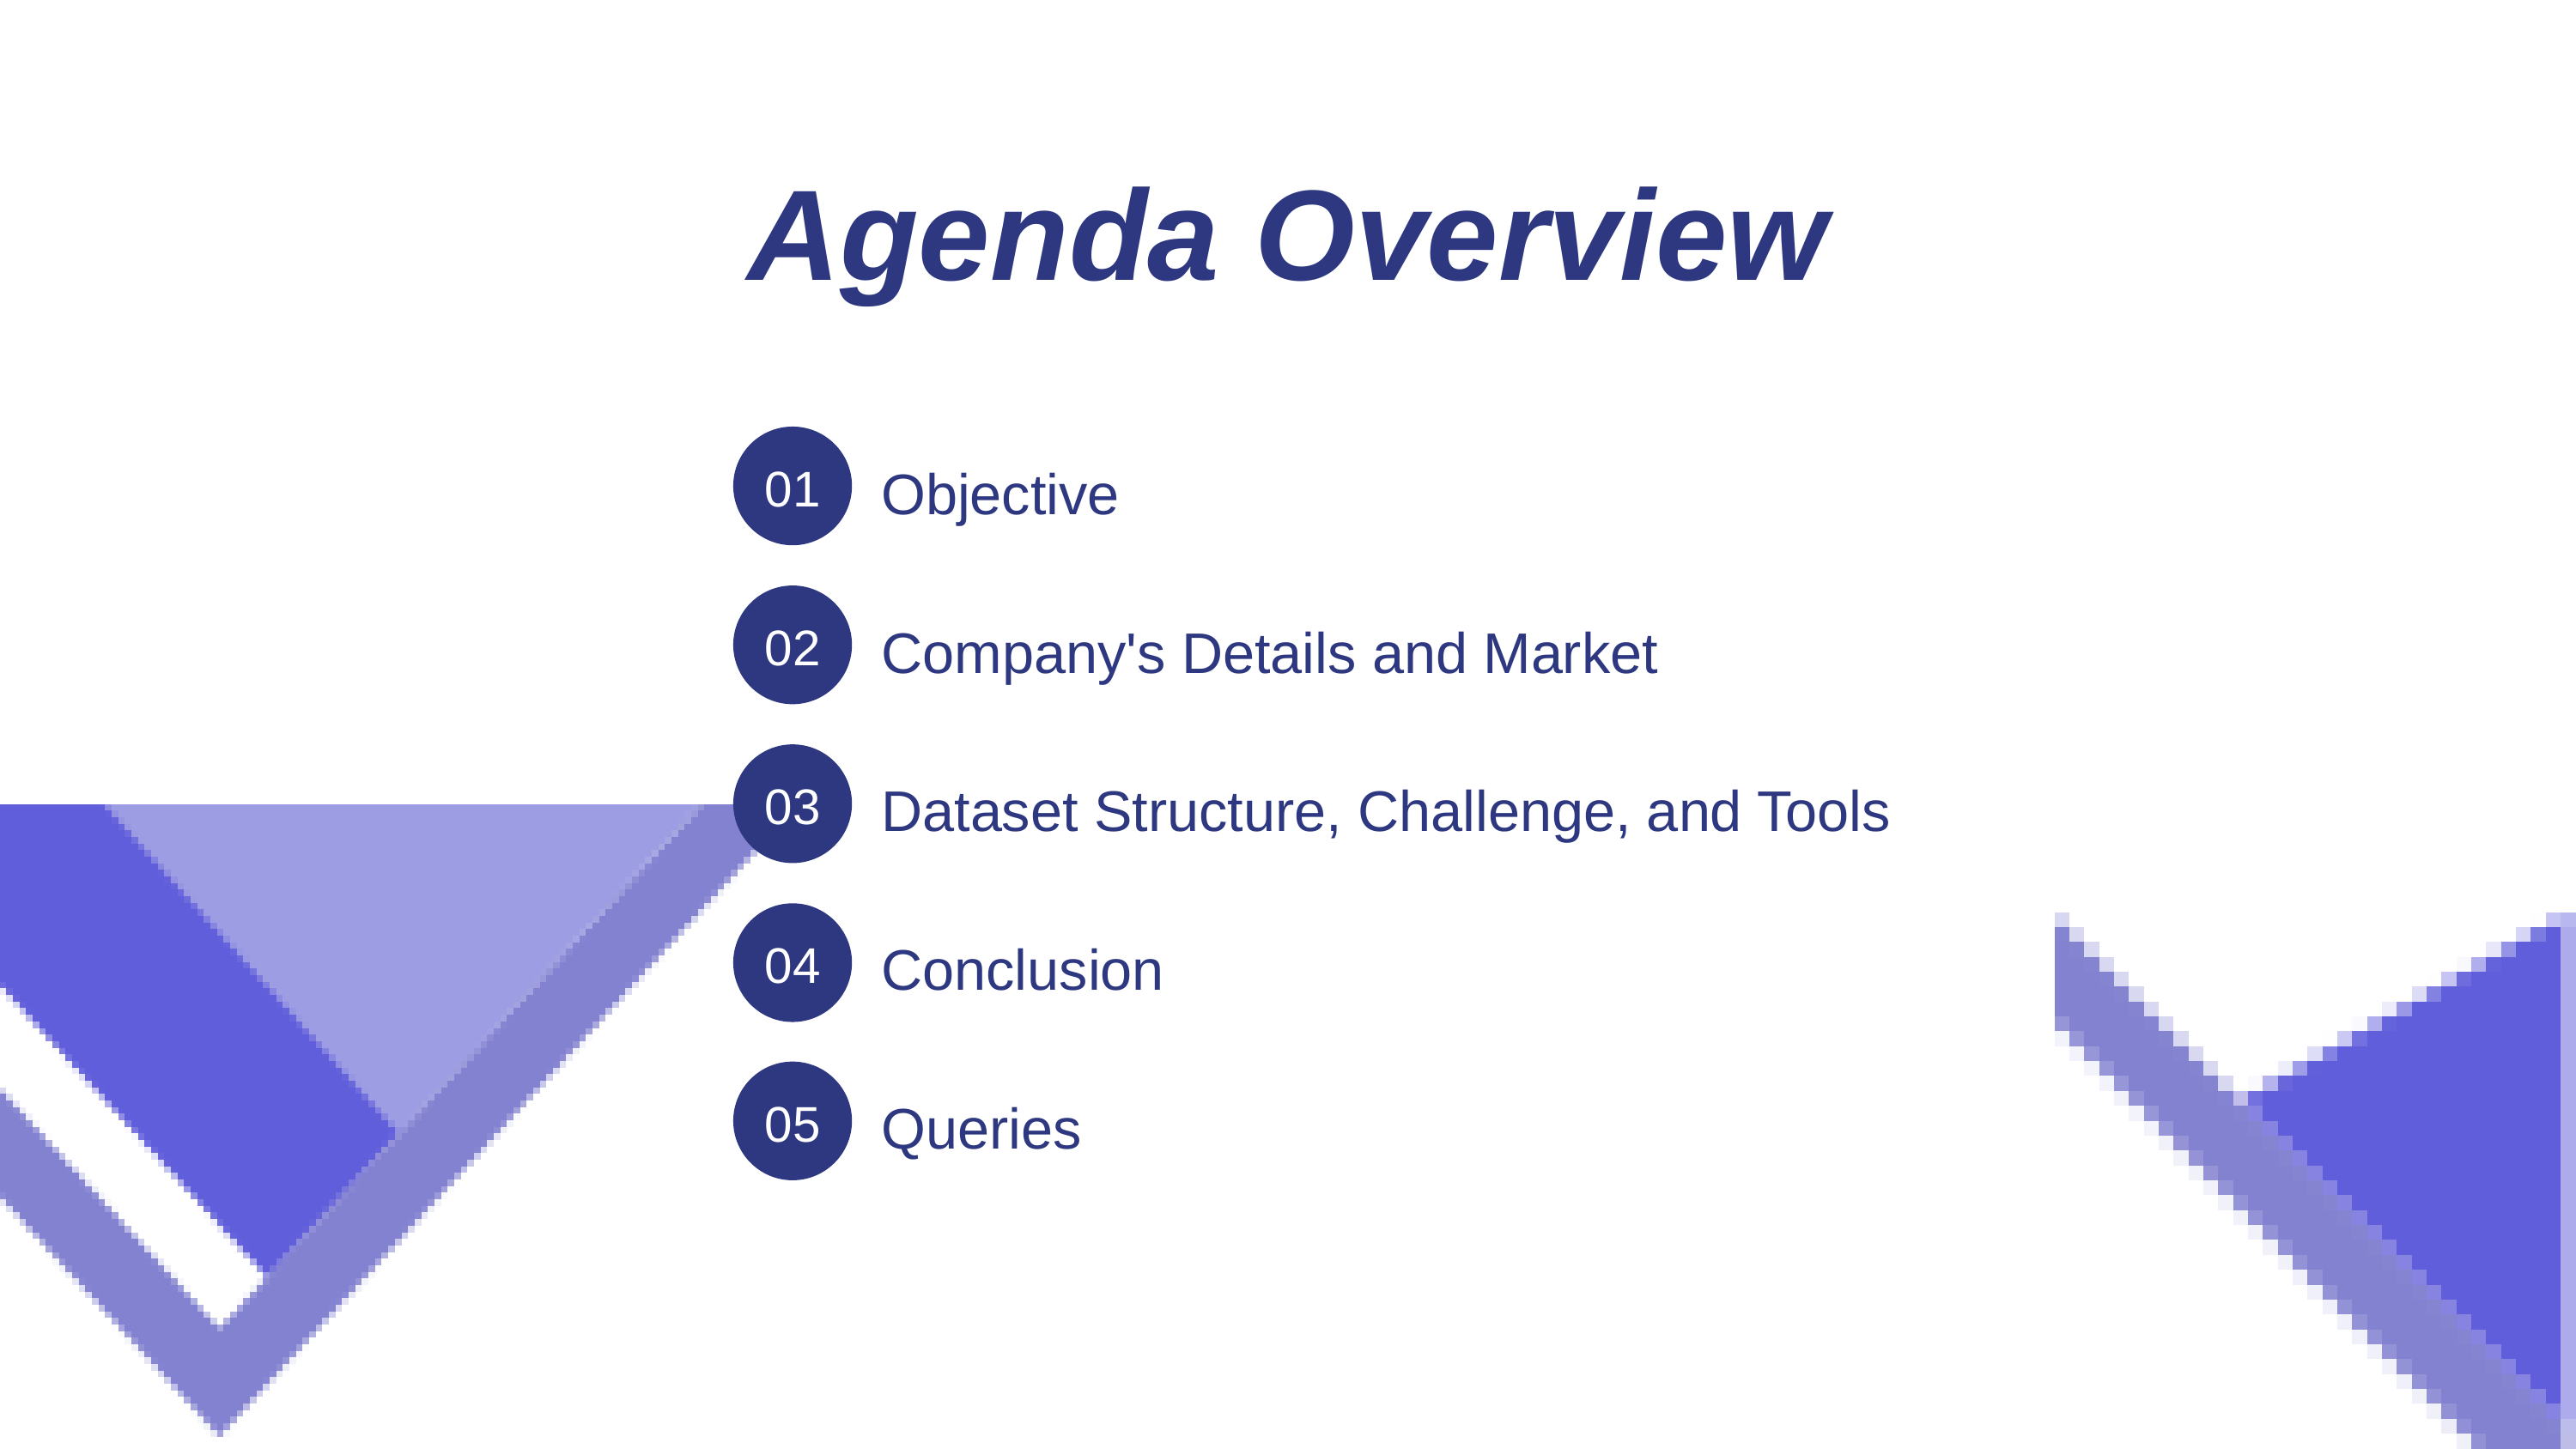

Agenda Overview

01
Objective

02
Company's Details and Market

03
Dataset Structure, Challenge, and Tools

04

Conclusion

05
Queries